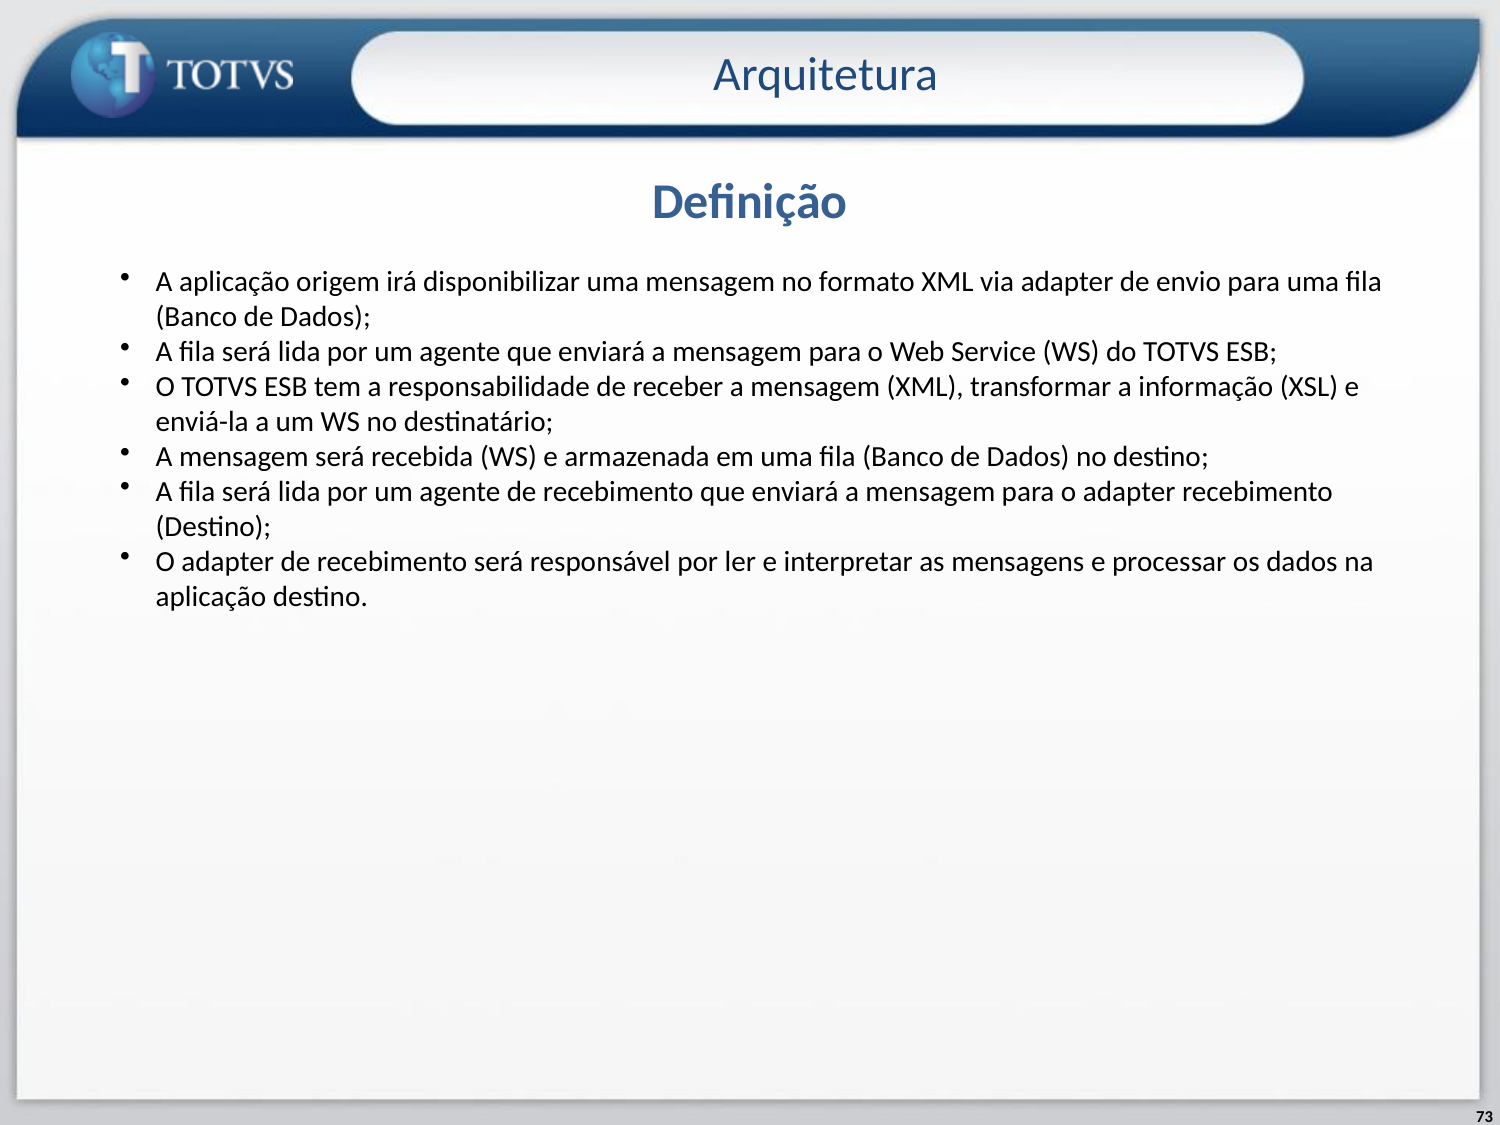

Arquitetura
# Definição
A aplicação origem irá disponibilizar uma mensagem no formato XML via adapter de envio para uma fila (Banco de Dados);
A fila será lida por um agente que enviará a mensagem para o Web Service (WS) do TOTVS ESB;
O TOTVS ESB tem a responsabilidade de receber a mensagem (XML), transformar a informação (XSL) e enviá-la a um WS no destinatário;
A mensagem será recebida (WS) e armazenada em uma fila (Banco de Dados) no destino;
A fila será lida por um agente de recebimento que enviará a mensagem para o adapter recebimento (Destino);
O adapter de recebimento será responsável por ler e interpretar as mensagens e processar os dados na aplicação destino.

73